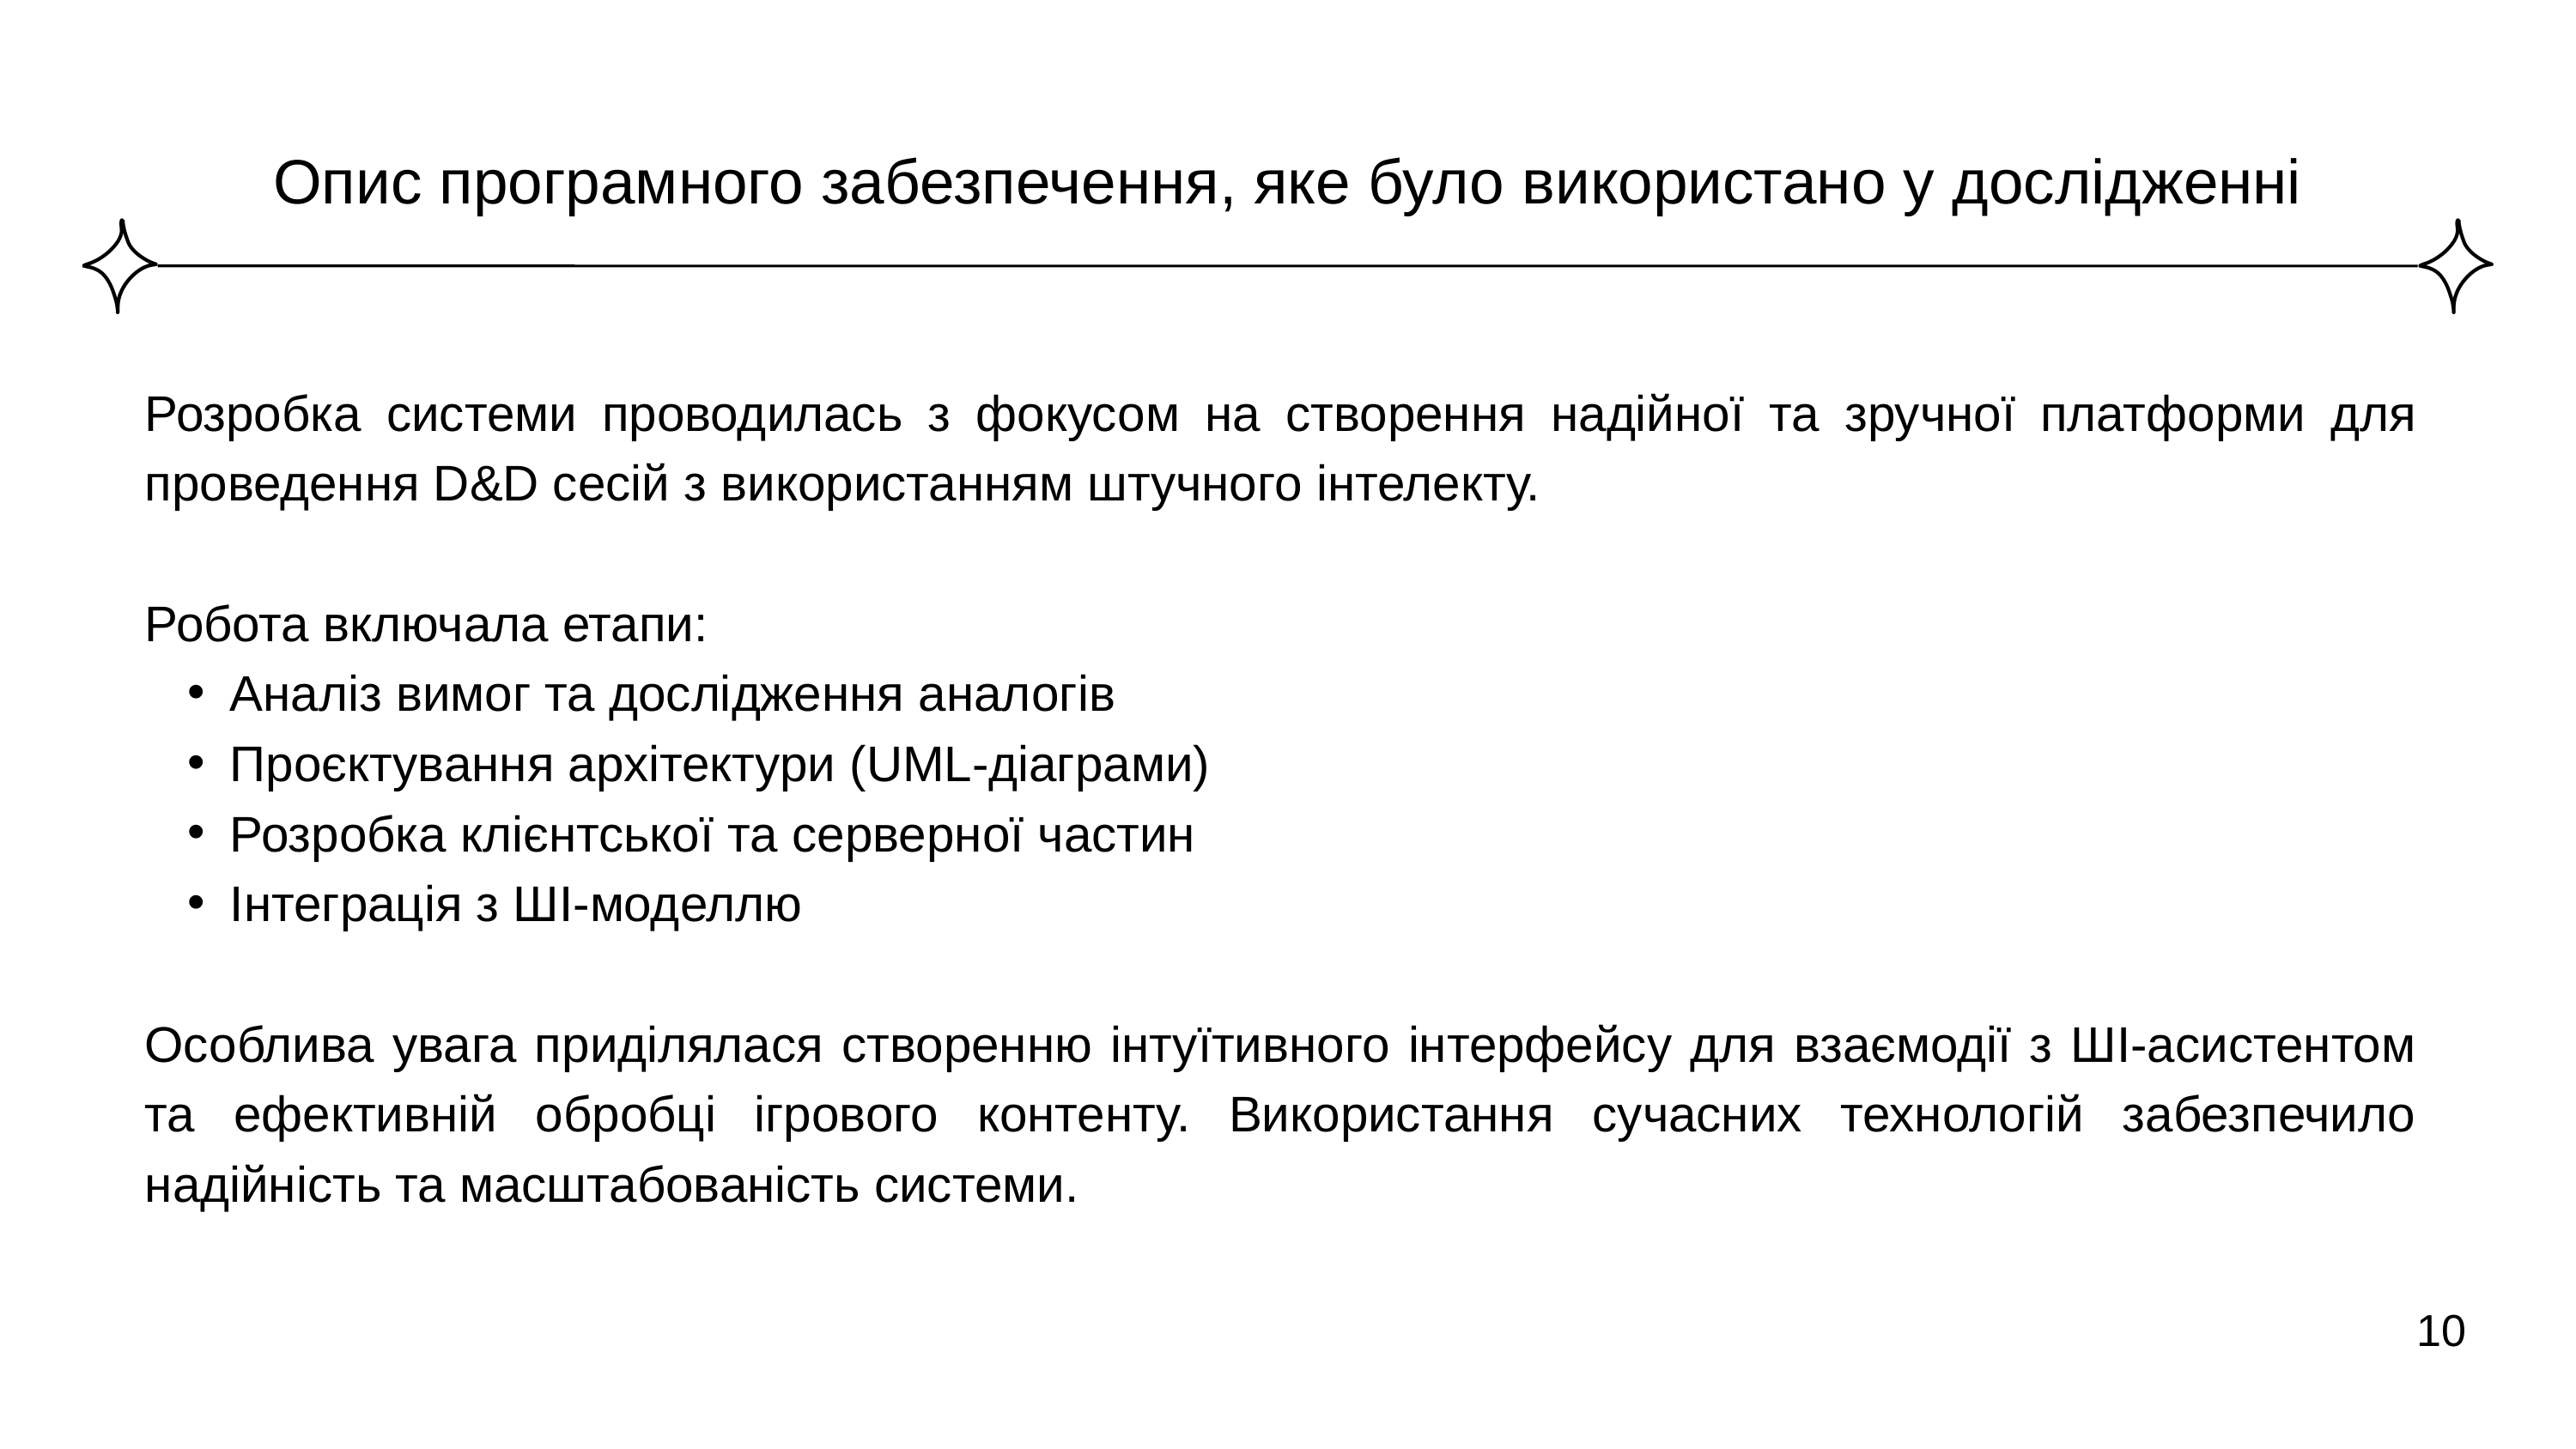

Опис програмного забезпечення, яке було використано у дослідженні

Розробка системи проводилась з фокусом на створення надійної та зручної платформи для проведення D&D сесій з використанням штучного інтелекту.

Робота включала етапи:
Аналіз вимог та дослідження аналогів
Проєктування архітектури (UML-діаграми)
Розробка клієнтської та серверної частин
Інтеграція з ШІ-моделлю

Особлива увага приділялася створенню інтуїтивного інтерфейсу для взаємодії з ШІ-асистентом та ефективній обробці ігрового контенту. Використання сучасних технологій забезпечило надійність та масштабованість системи.

10